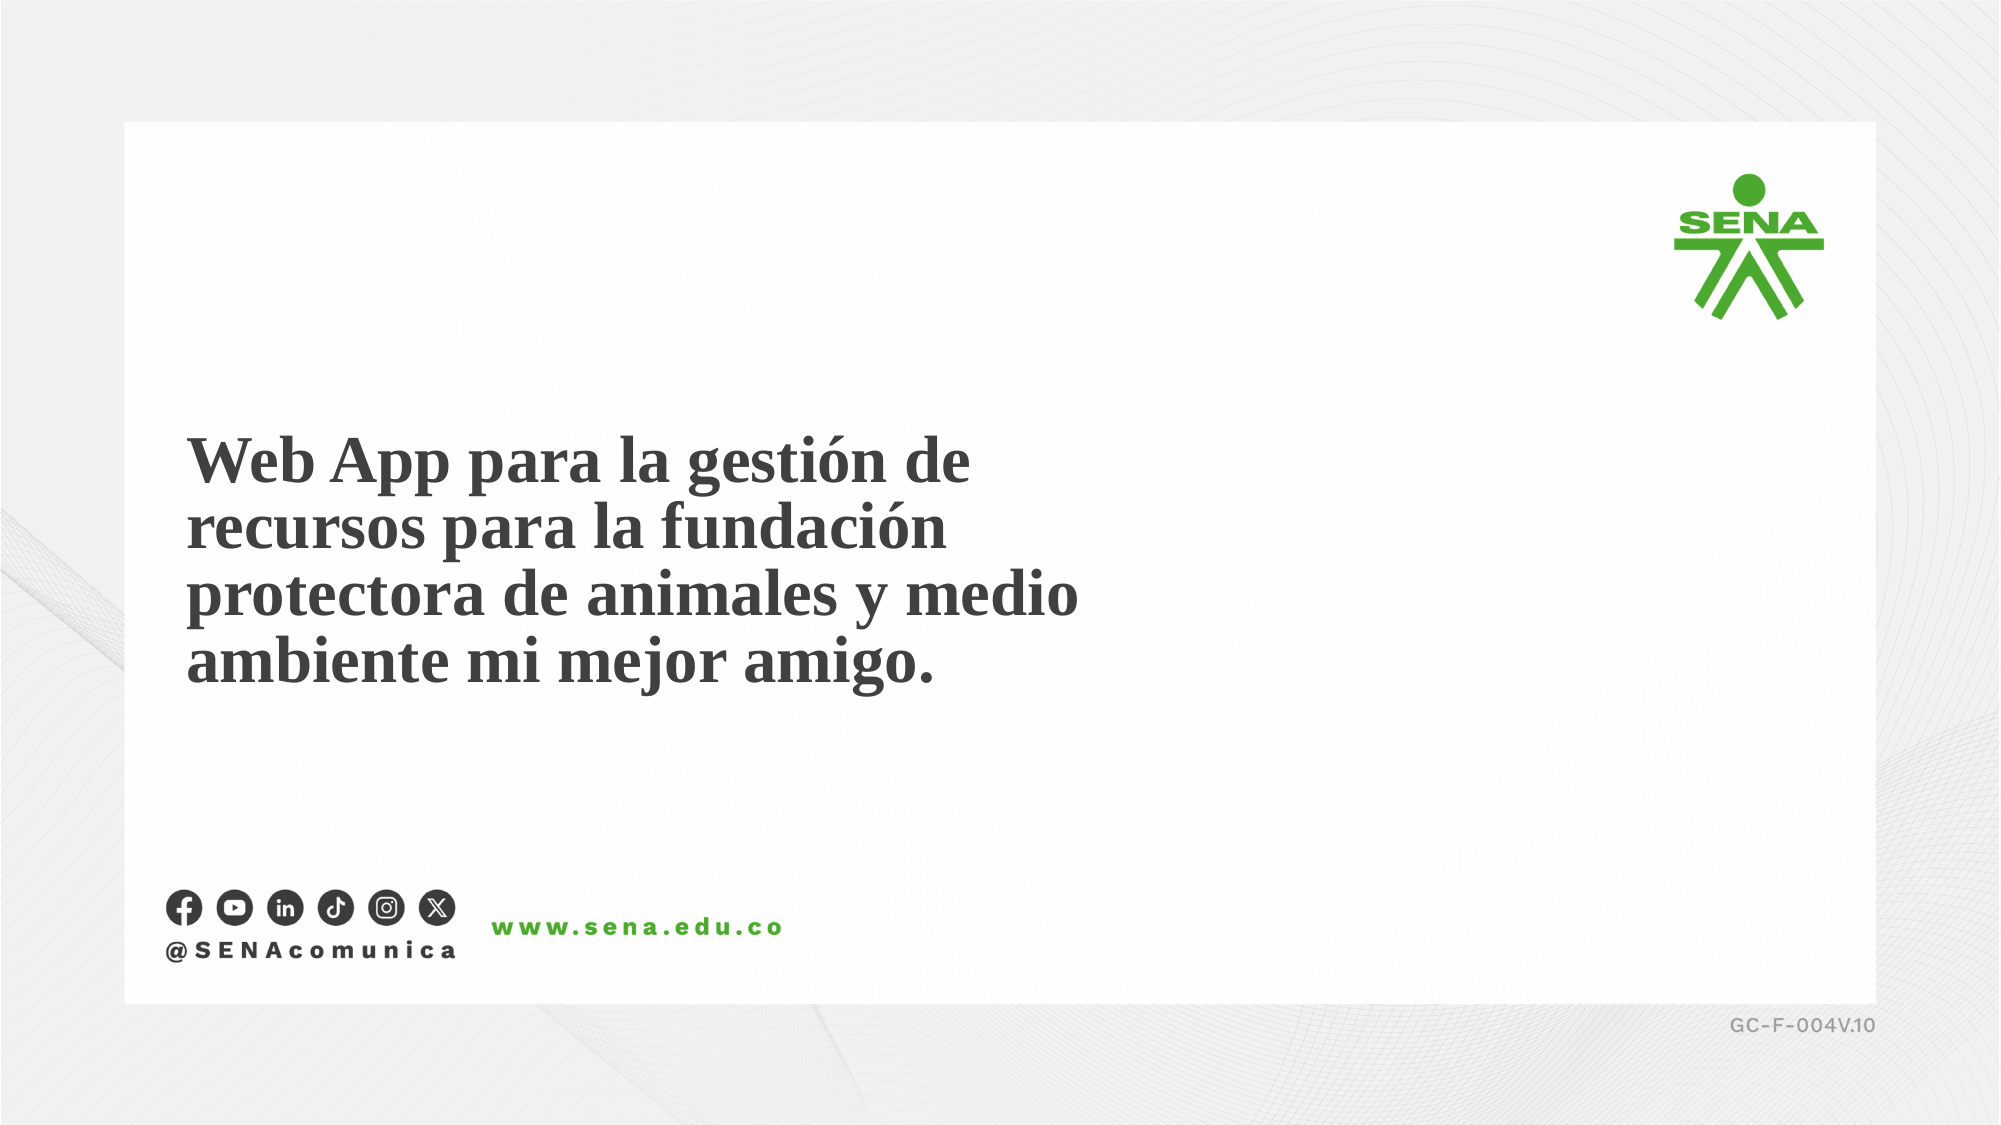

# Web App para la gestión de recursos para la fundación protectora de animales y medio ambiente mi mejor amigo.